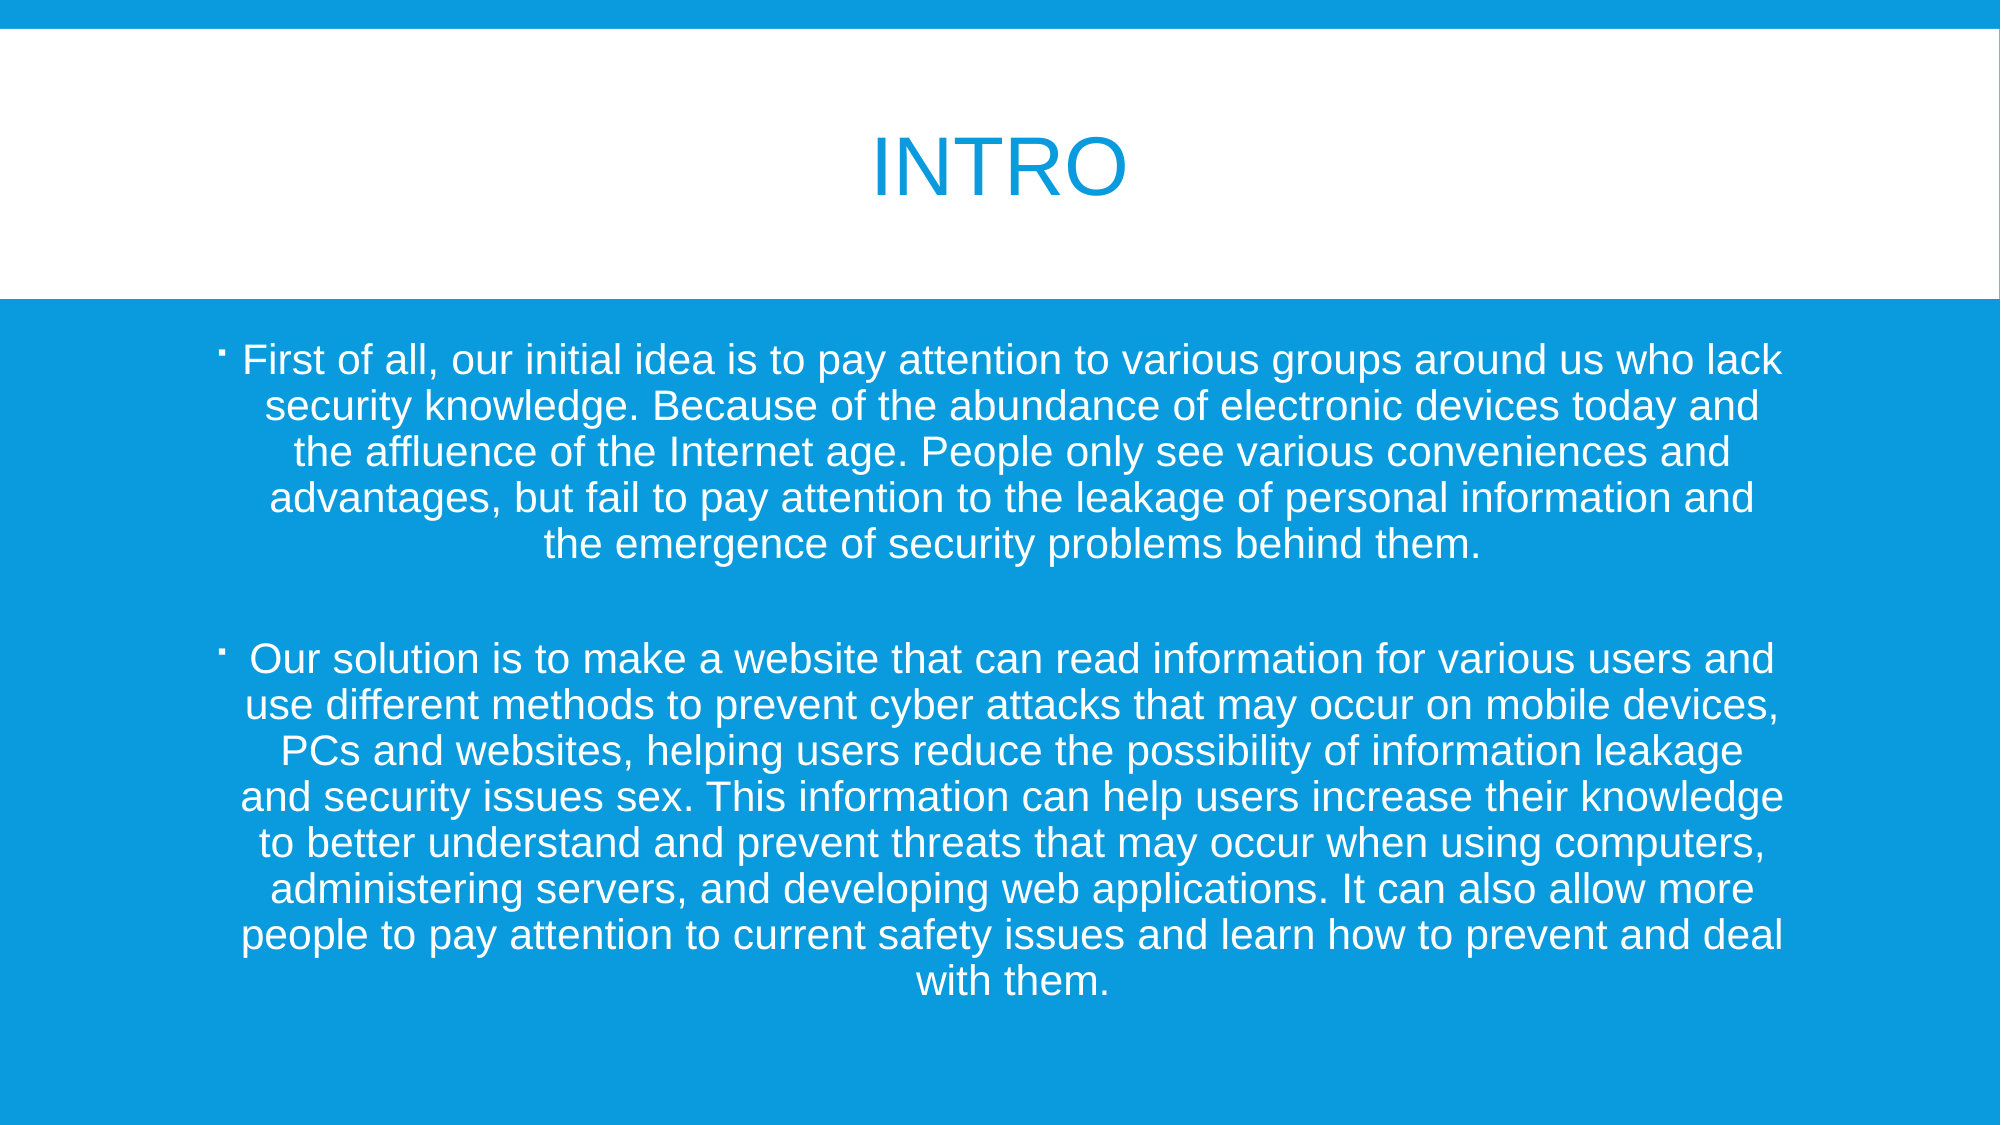

# Intro
First of all, our initial idea is to pay attention to various groups around us who lack security knowledge. Because of the abundance of electronic devices today and the affluence of the Internet age. People only see various conveniences and advantages, but fail to pay attention to the leakage of personal information and the emergence of security problems behind them.

Our solution is to make a website that can read information for various users and use different methods to prevent cyber attacks that may occur on mobile devices, PCs and websites, helping users reduce the possibility of information leakage and security issues sex. This information can help users increase their knowledge to better understand and prevent threats that may occur when using computers, administering servers, and developing web applications. It can also allow more people to pay attention to current safety issues and learn how to prevent and deal with them.